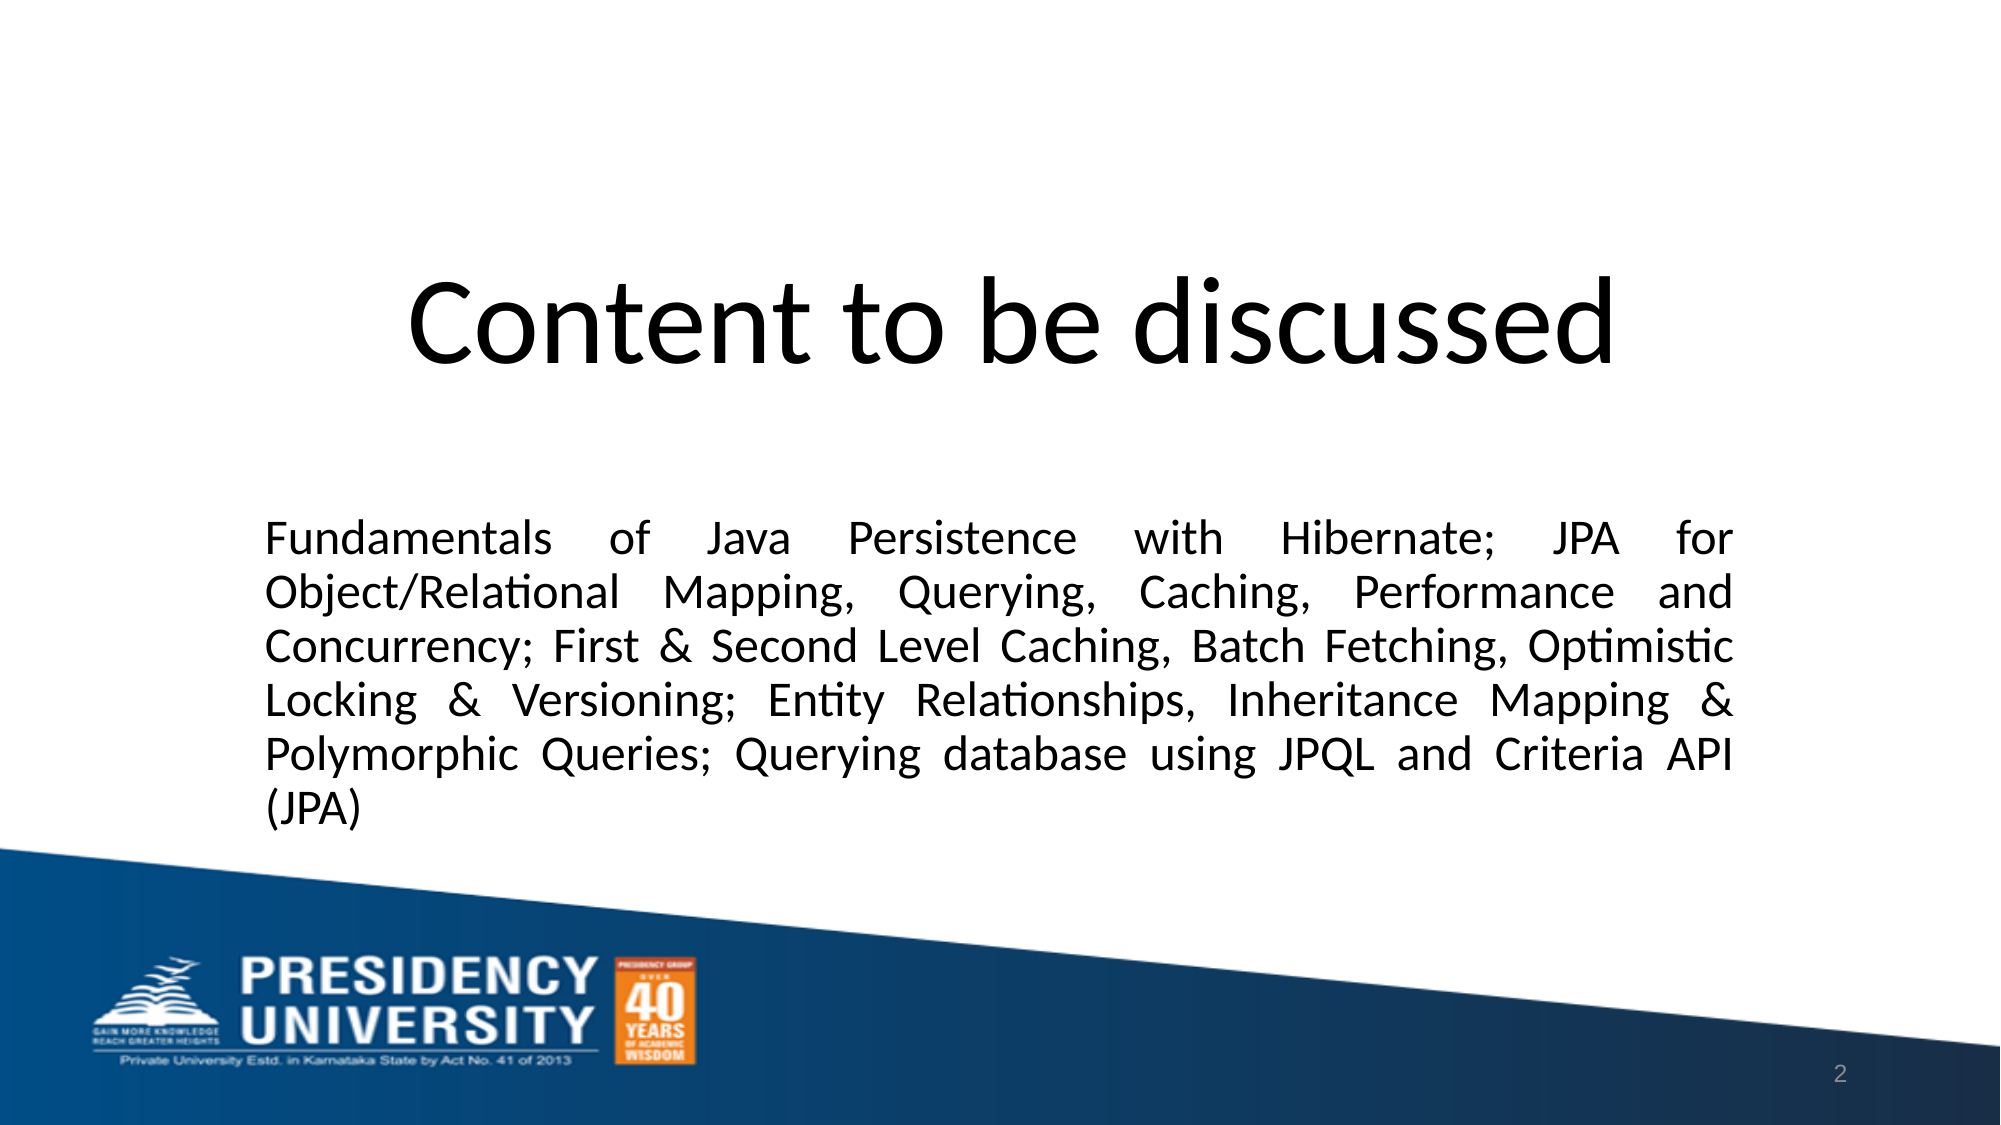

# Content to be discussed
Fundamentals of Java Persistence with Hibernate; JPA for Object/Relational Mapping, Querying, Caching, Performance and Concurrency; First & Second Level Caching, Batch Fetching, Optimistic Locking & Versioning; Entity Relationships, Inheritance Mapping & Polymorphic Queries; Querying database using JPQL and Criteria API (JPA)

2